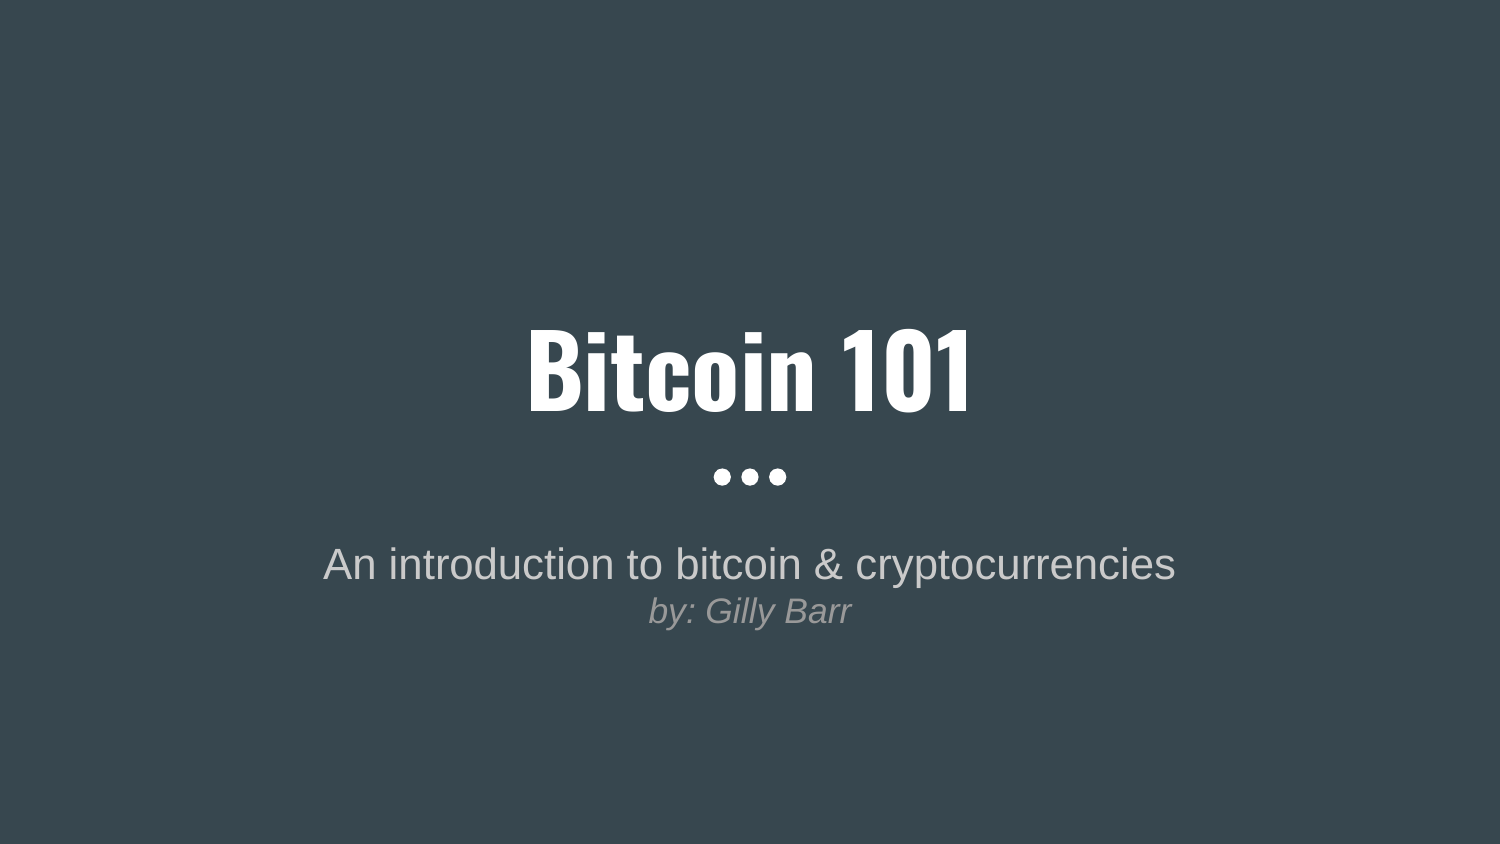

# Bitcoin 101
An introduction to bitcoin & cryptocurrencies
by: Gilly Barr